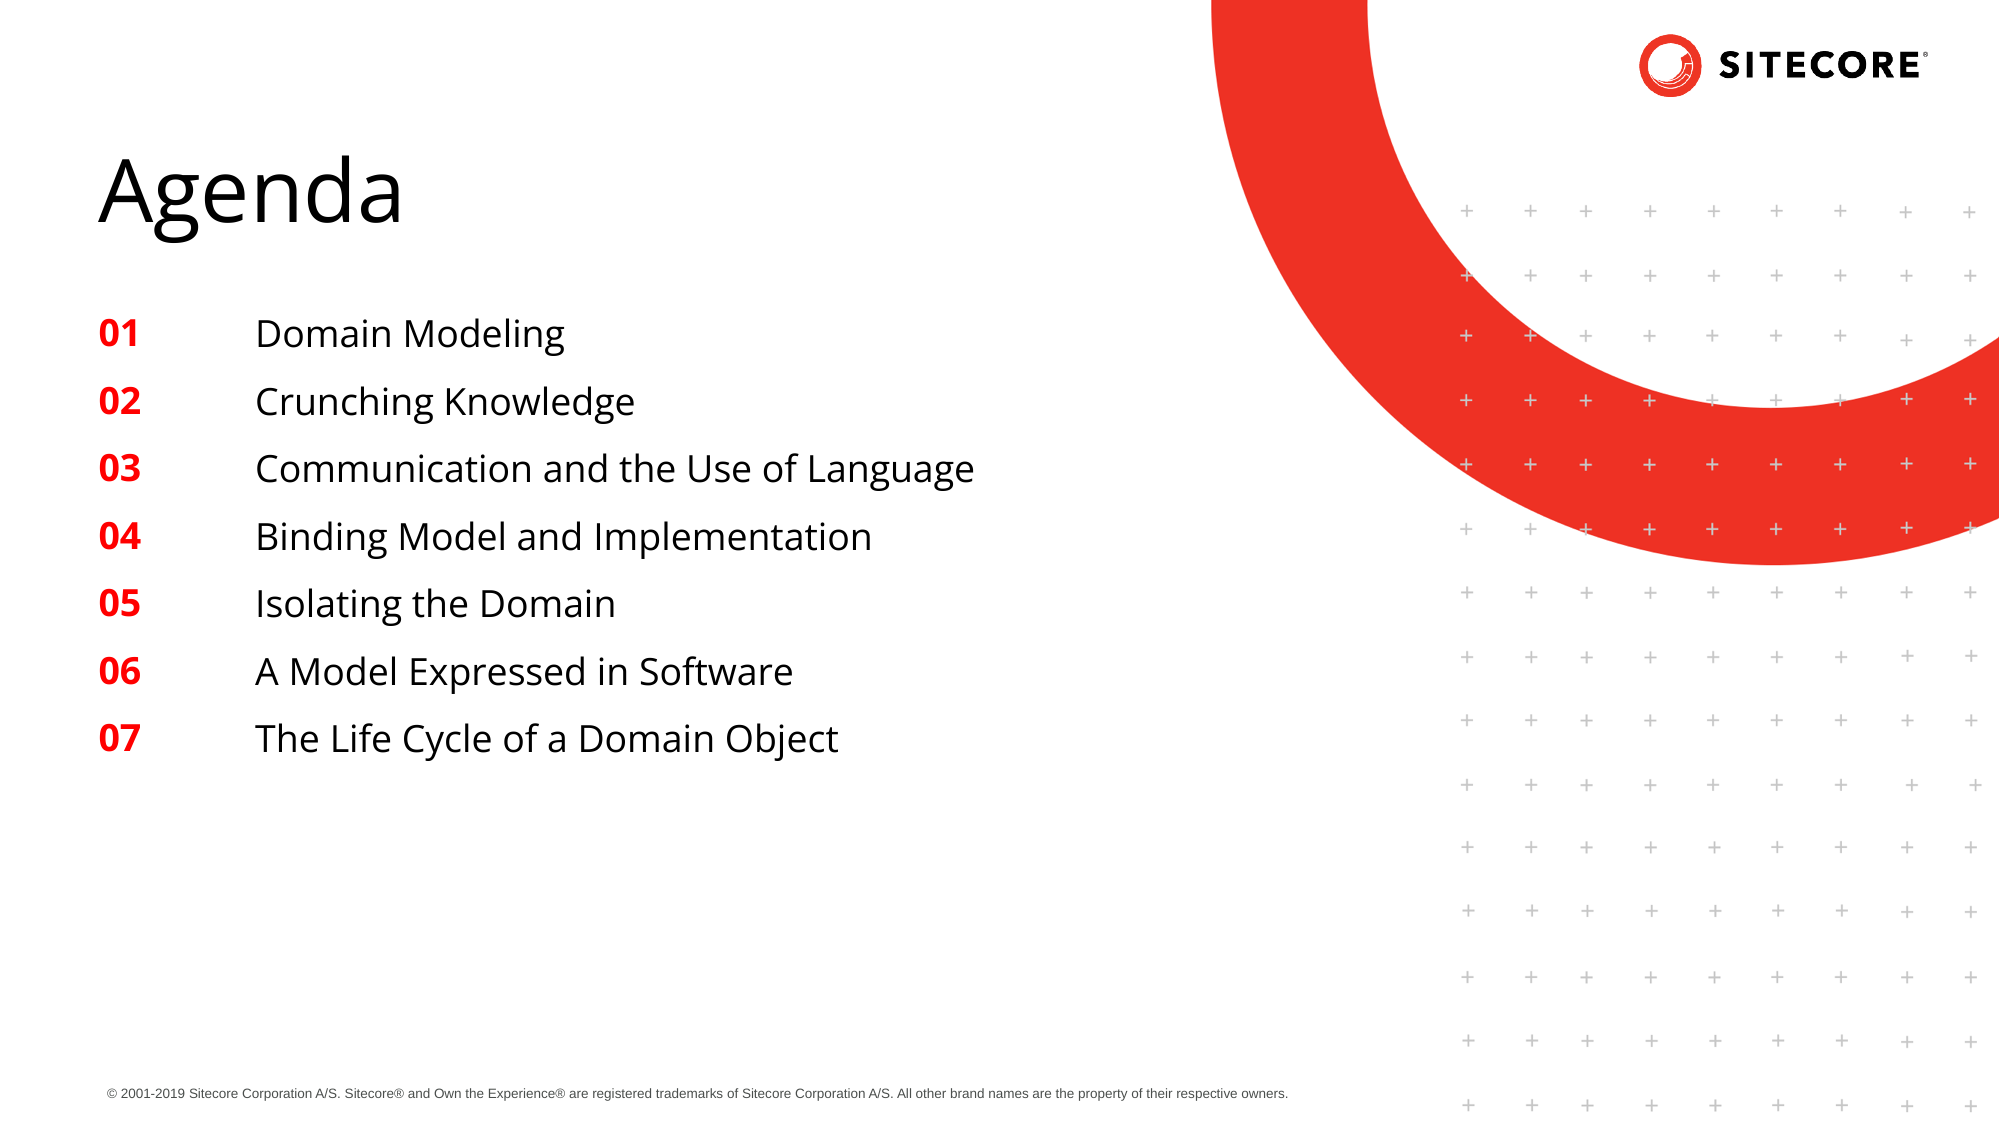

Agenda
Domain Modeling
Crunching Knowledge
Communication and the Use of Language
Binding Model and Implementation
Isolating the Domain
A Model Expressed in Software
The Life Cycle of a Domain Object
01
02
03
04
05
06
07